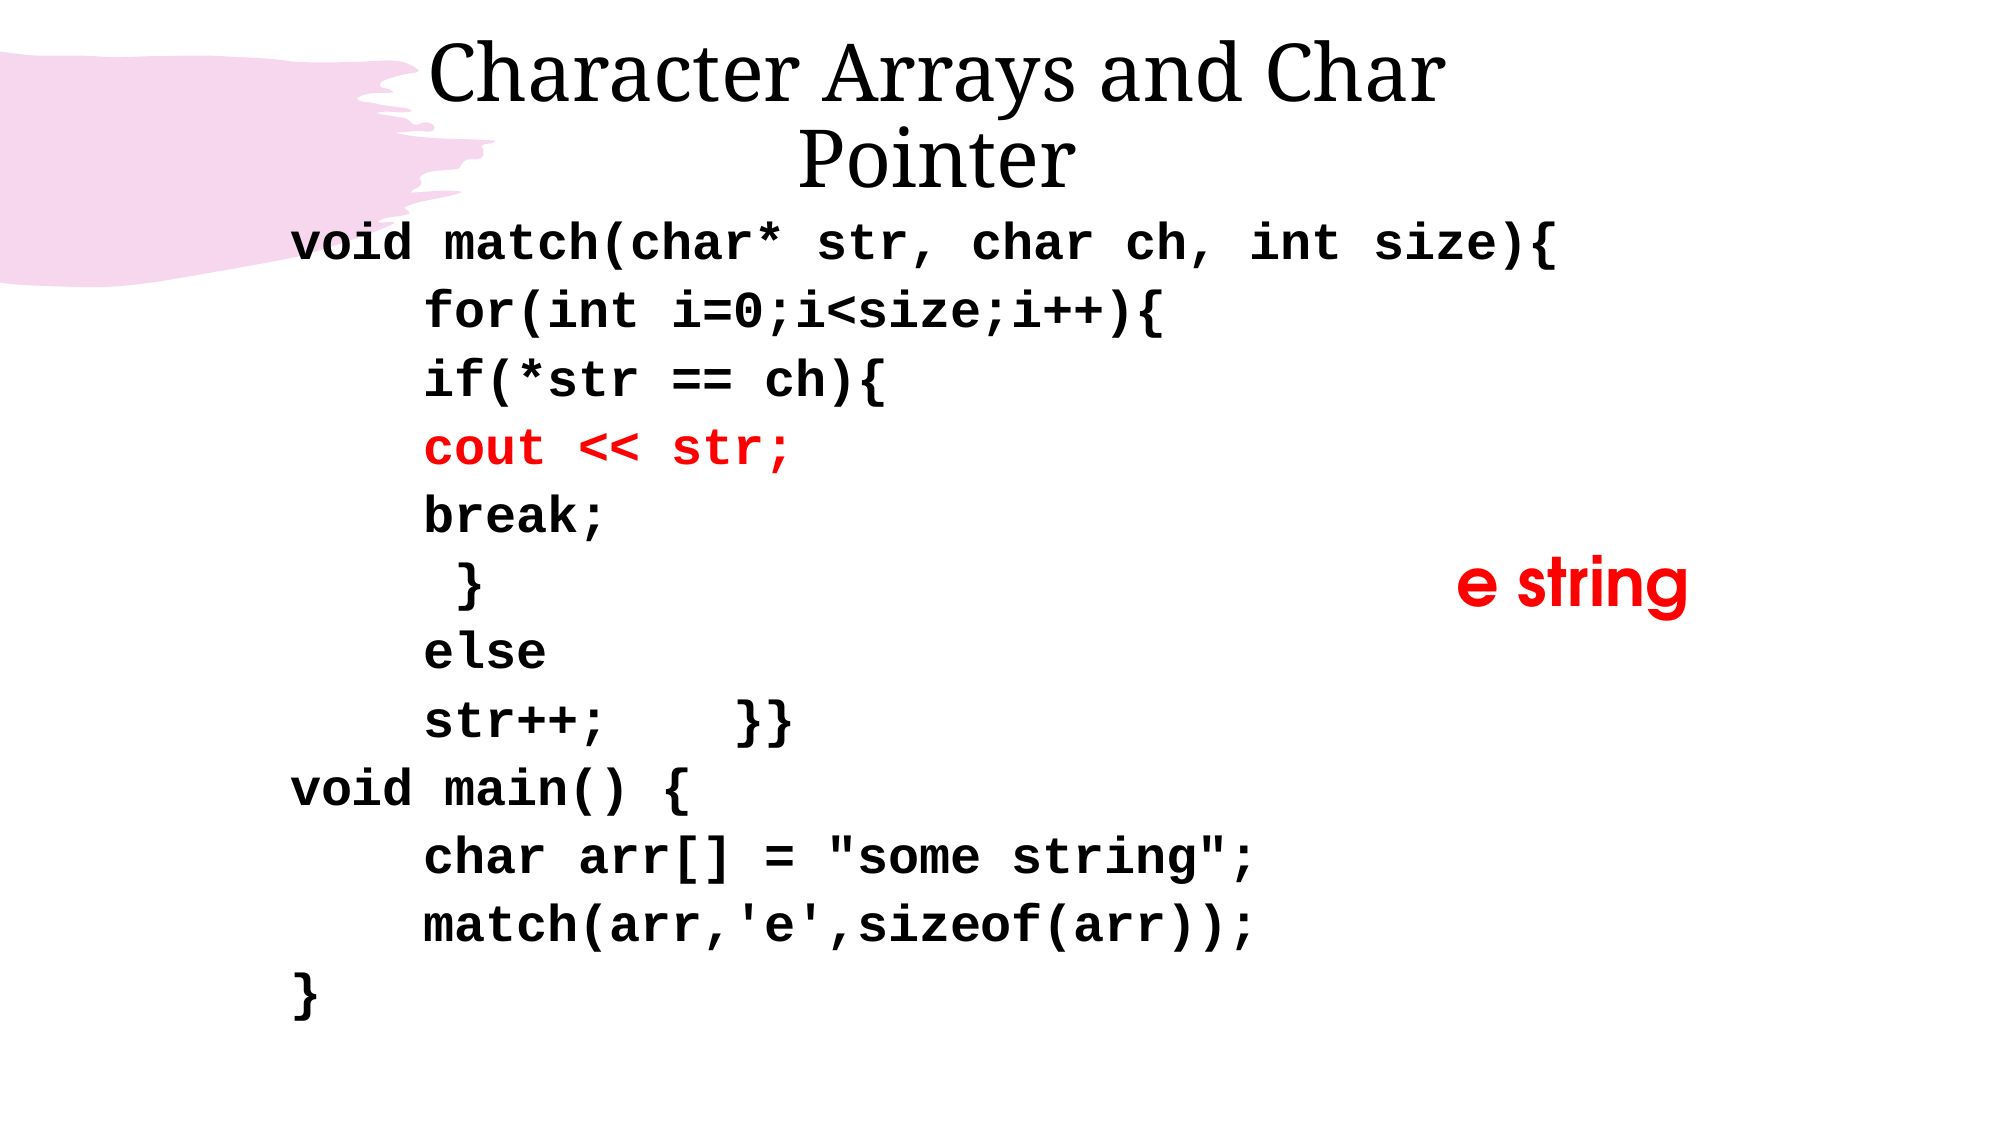

# Character Arrays and Char Pointer
void match(char* str, char ch, int size){
	for(int i=0;i<size;i++){
		if(*str == ch){
			cout << str;
			break;
	 }
		else
			str++;    }}
void main() {
	char arr[] = "some string";
	match(arr,'e',sizeof(arr));
}
e string